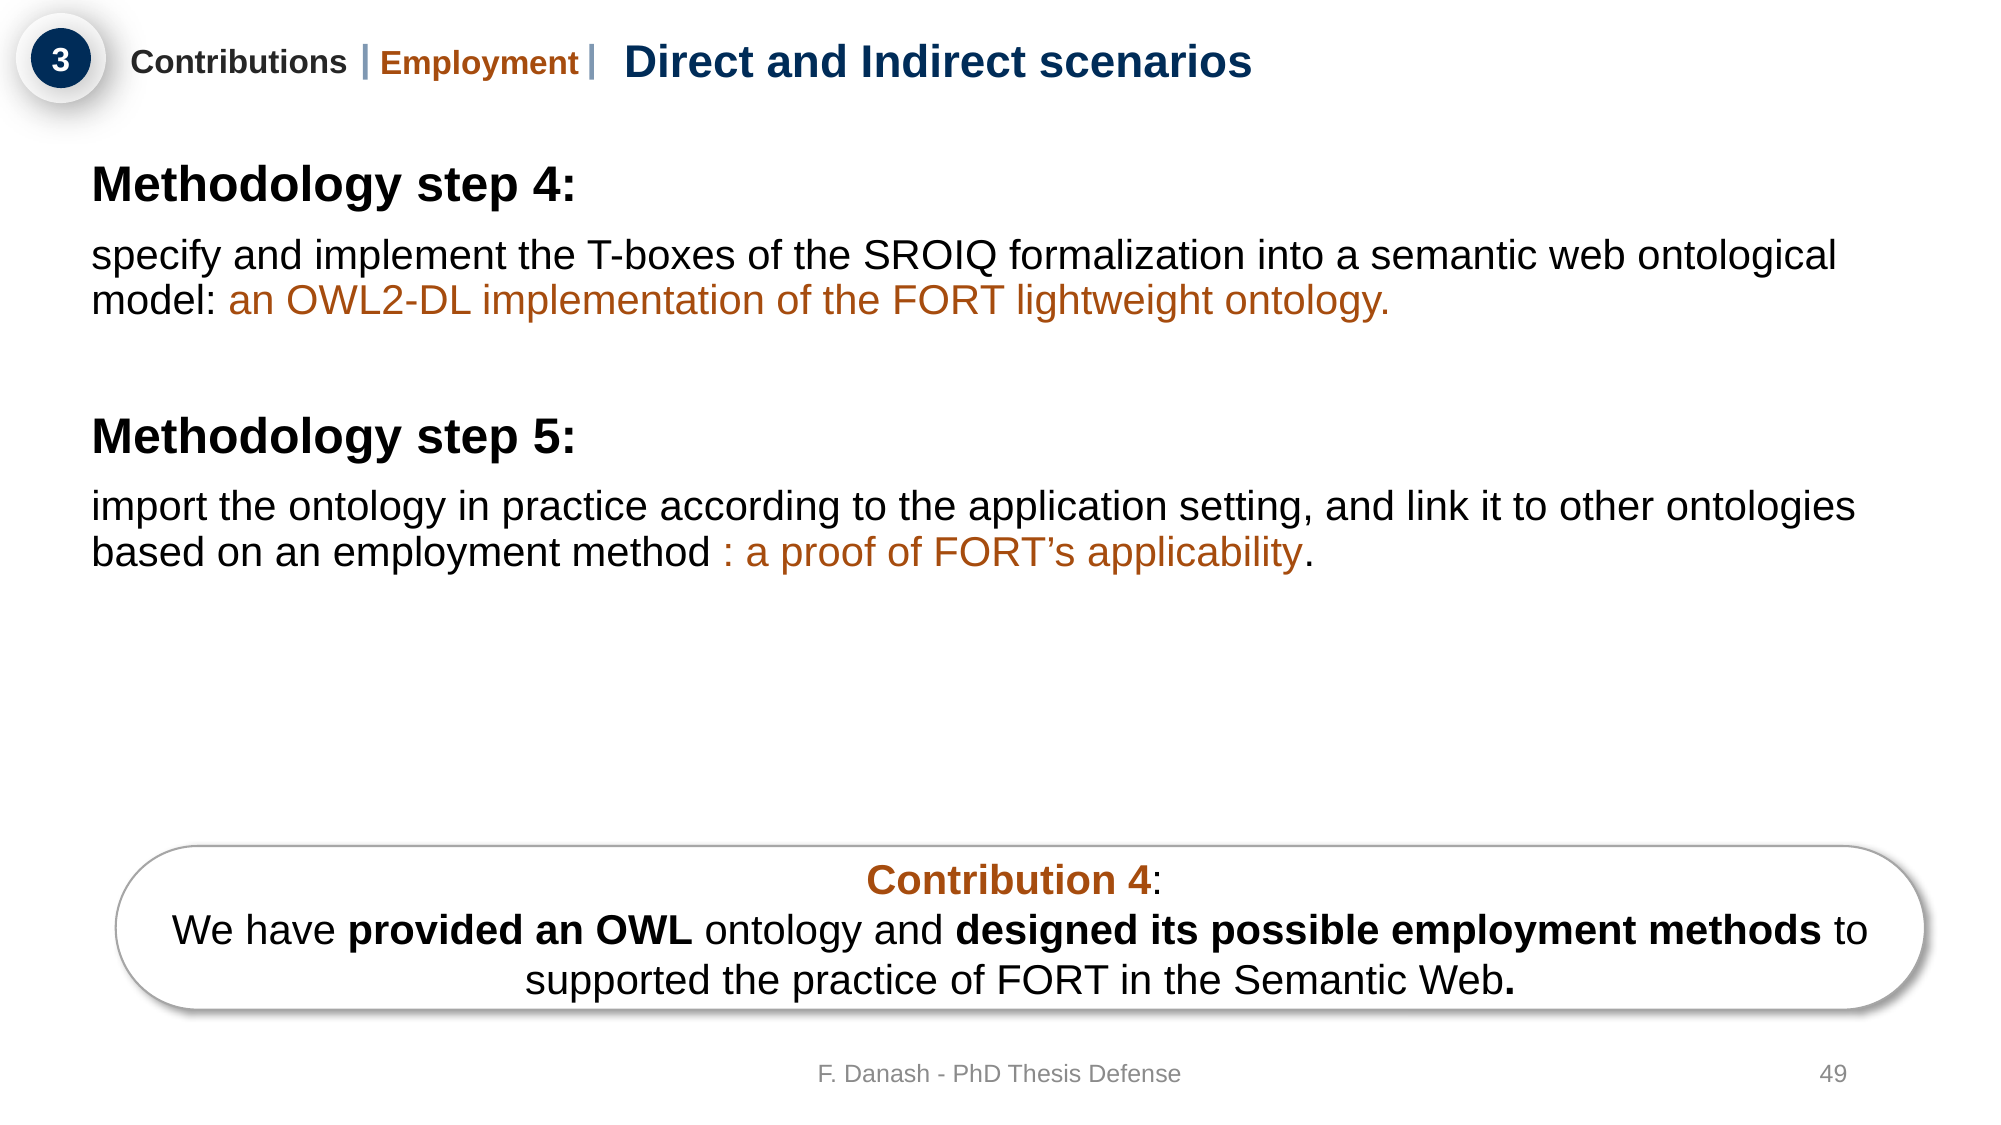

Direct and Indirect scenarios

3
Contributions
Employment
Methodology step 4:
specify and implement the T-boxes of the SROIQ formalization into a semantic web ontological model: an OWL2-DL implementation of the FORT lightweight ontology.

Methodology step 5:
import the ontology in practice according to the application setting, and link it to other ontologies based on an employment method : a proof of FORT’s applicability.

Contribution 4:
We have provided an OWL ontology and designed its possible employment methods to supported the practice of FORT in the Semantic Web.
F. Danash - PhD Thesis Defense
49